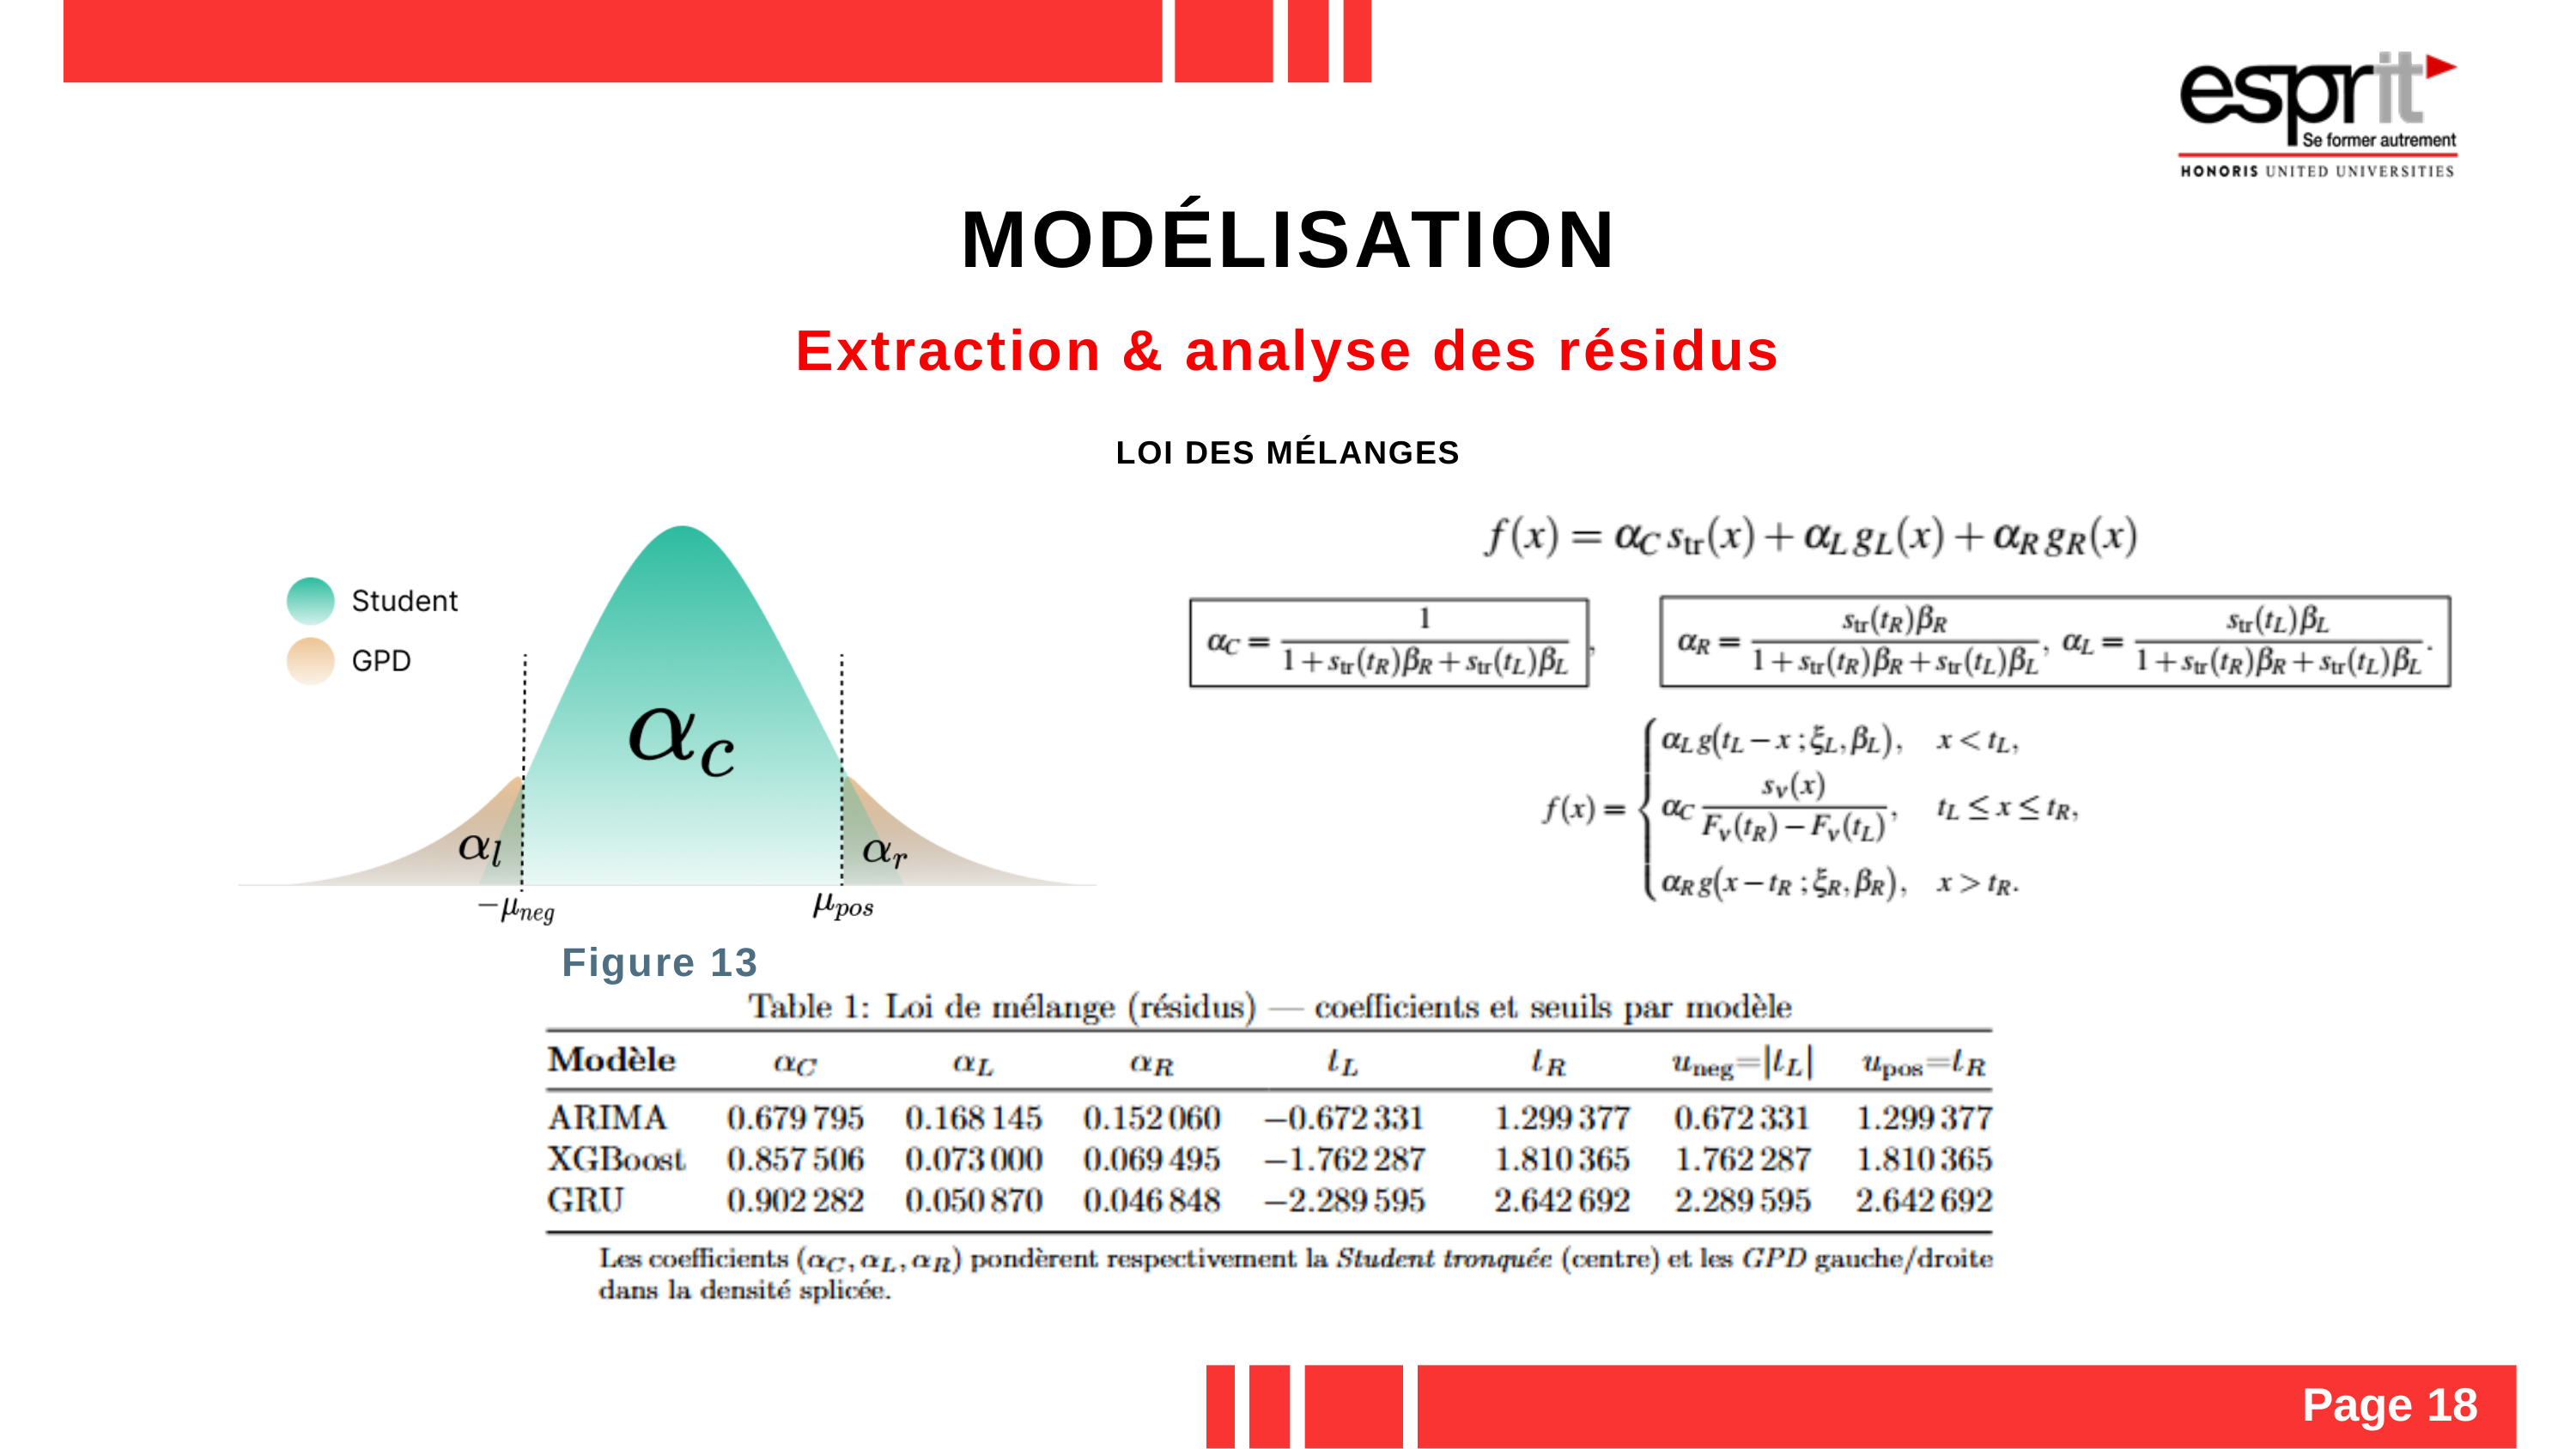

MODÉLISATION
Extraction & analyse des résidus

LOI DES MÉLANGES

Figure 13

Page 18